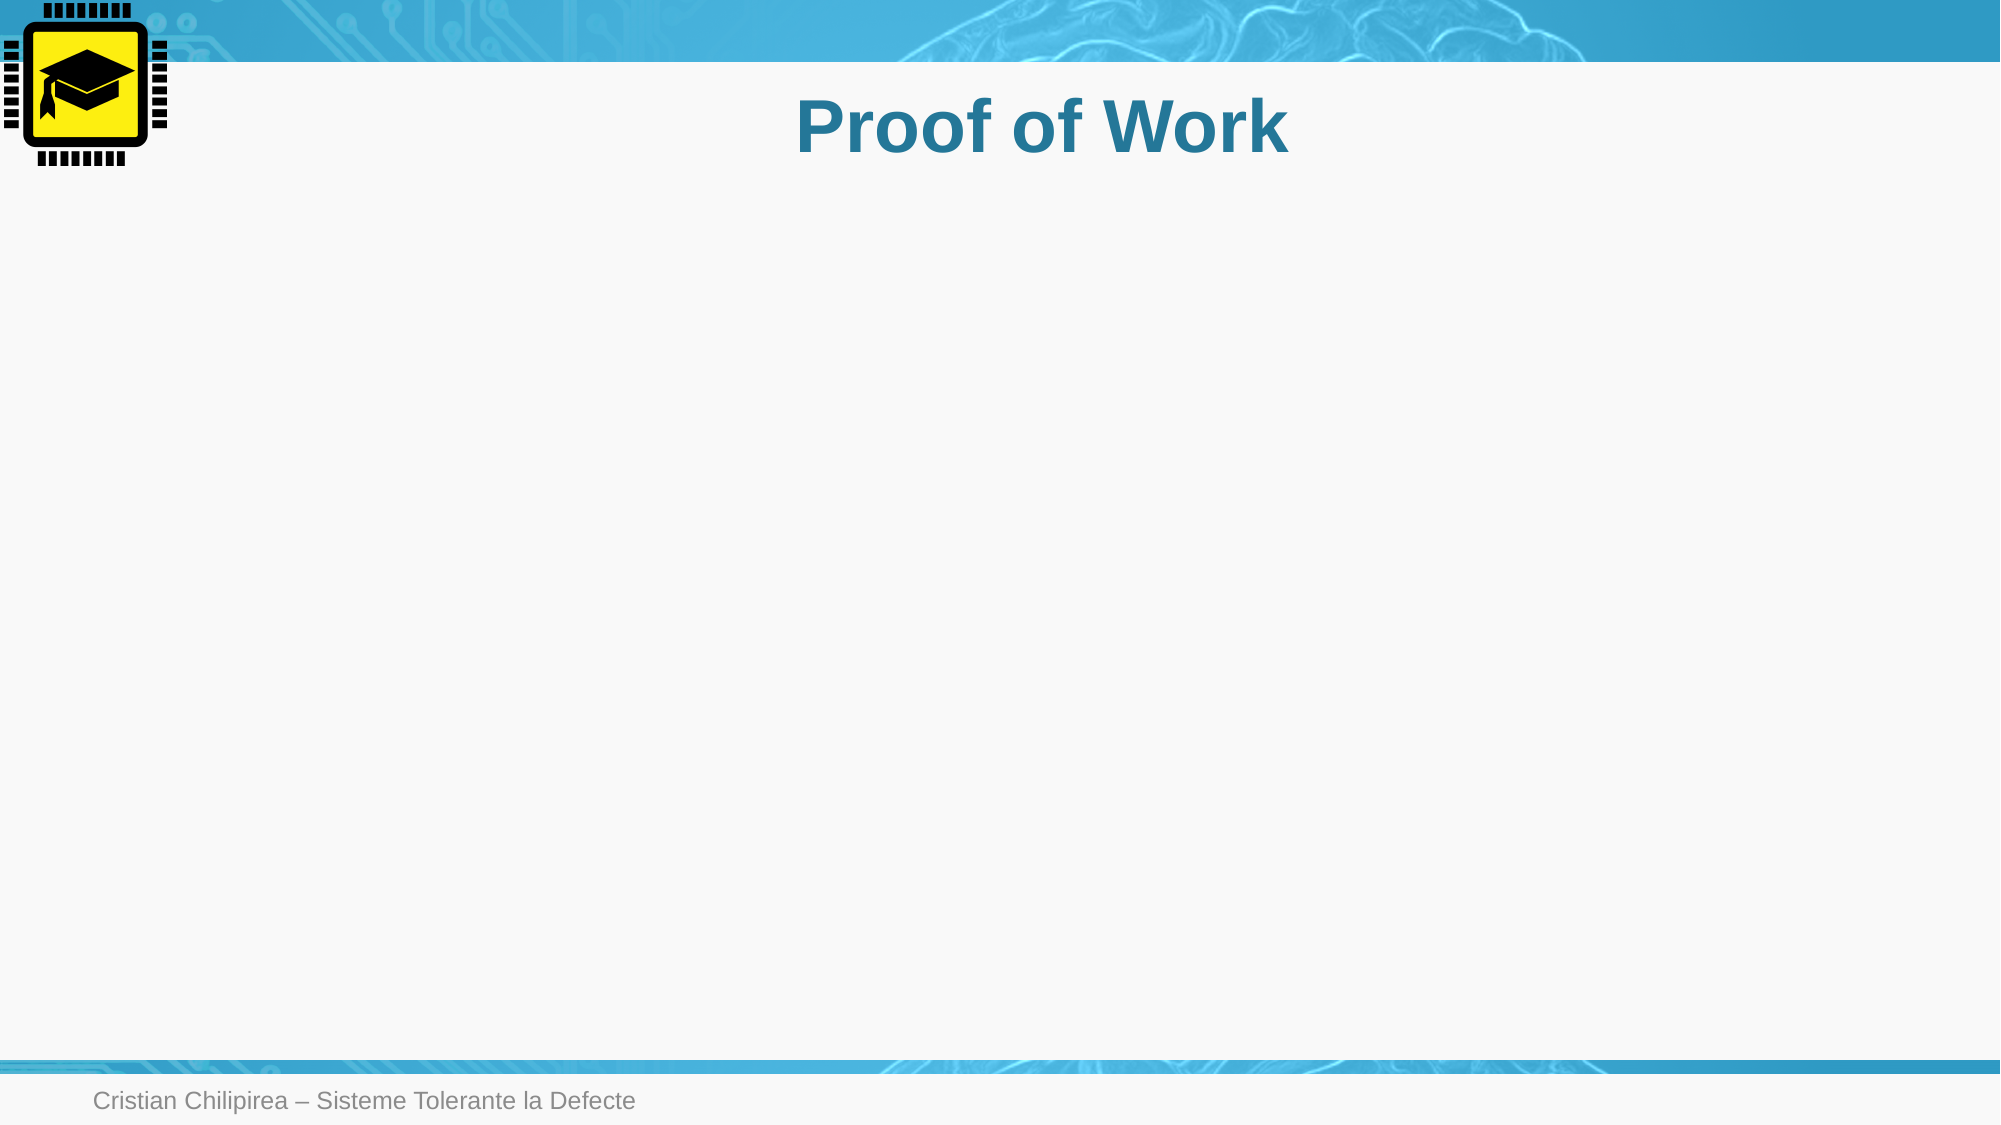

# Proof of Work

Cristian Chilipirea – Sisteme Tolerante la Defecte